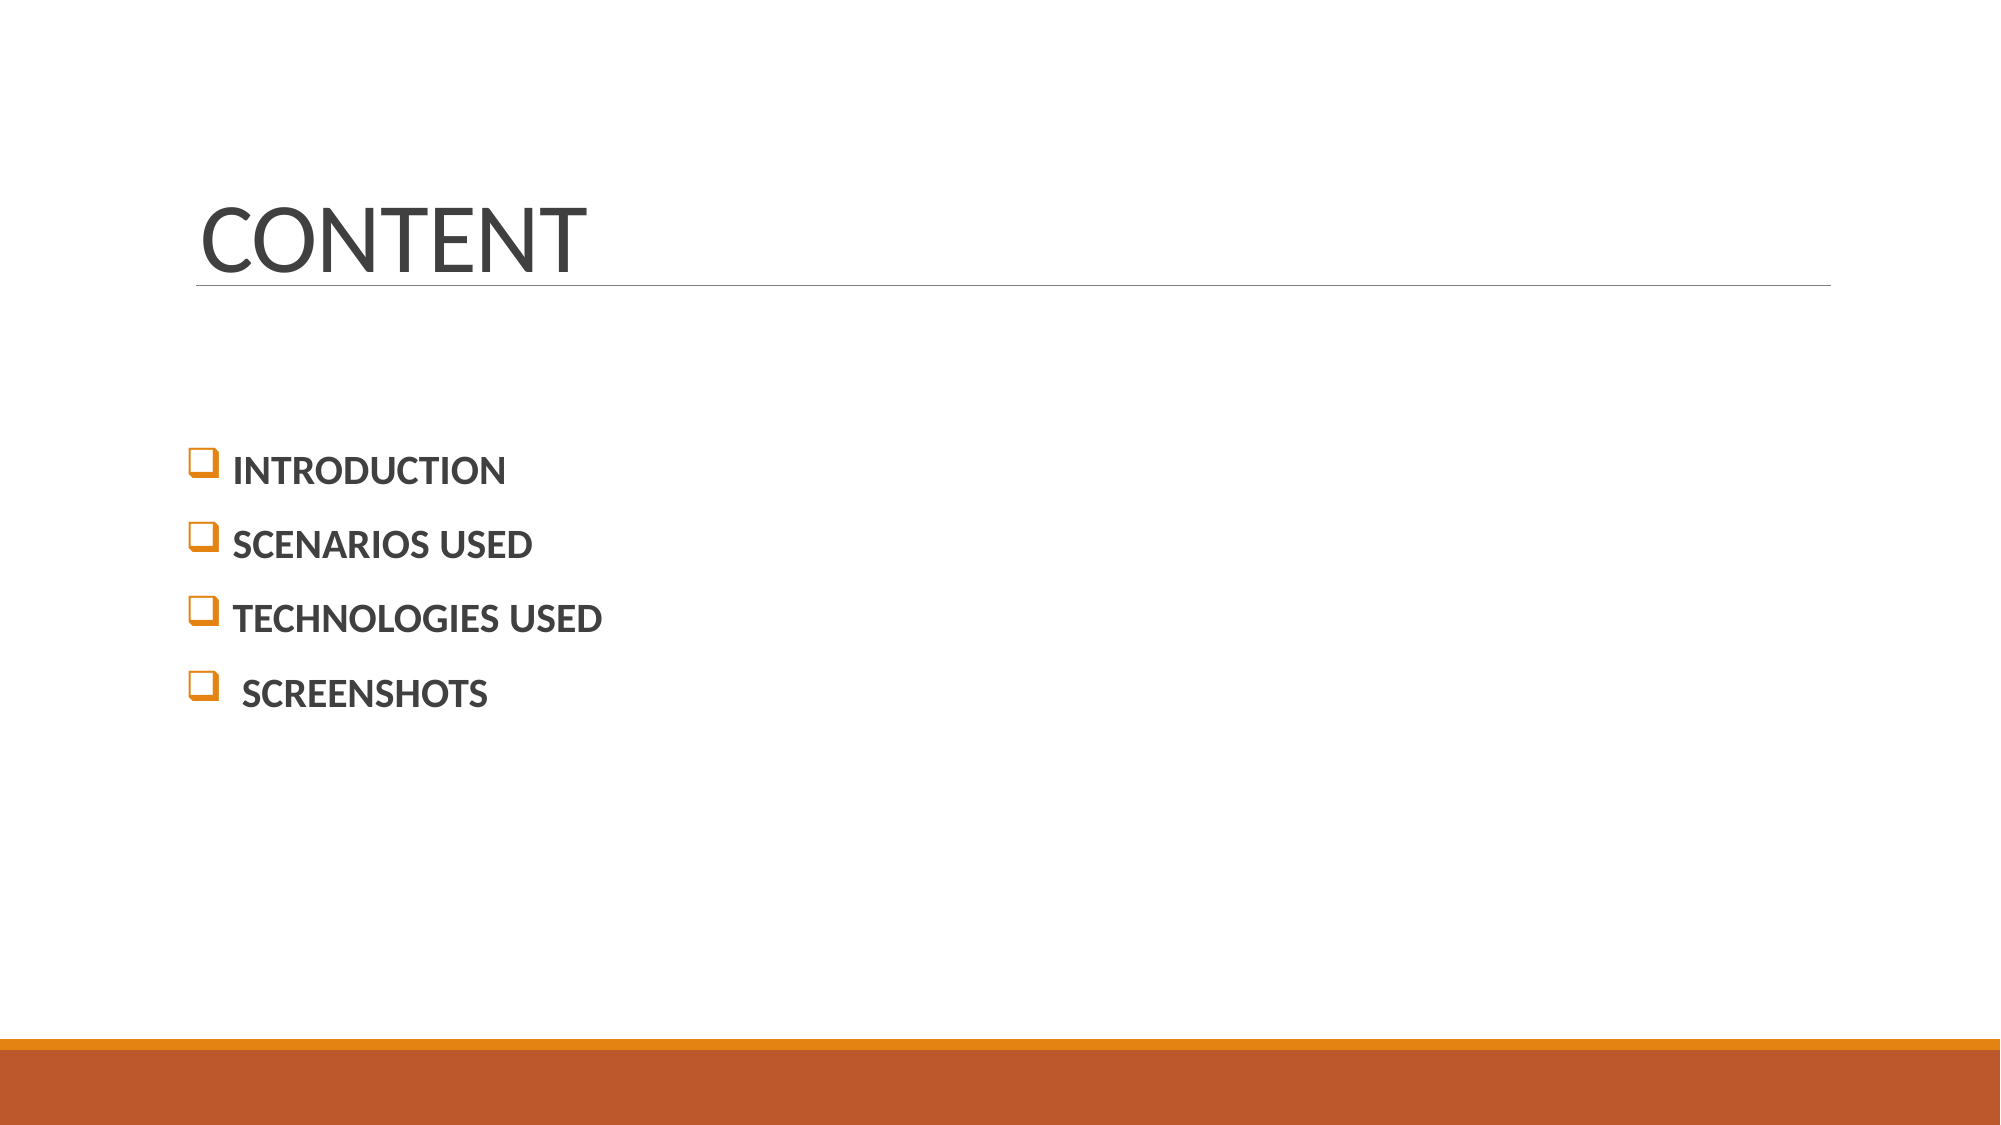

# CONTENT

 INTRODUCTION
 SCENARIOS USED
 TECHNOLOGIES USED
  SCREENSHOTS